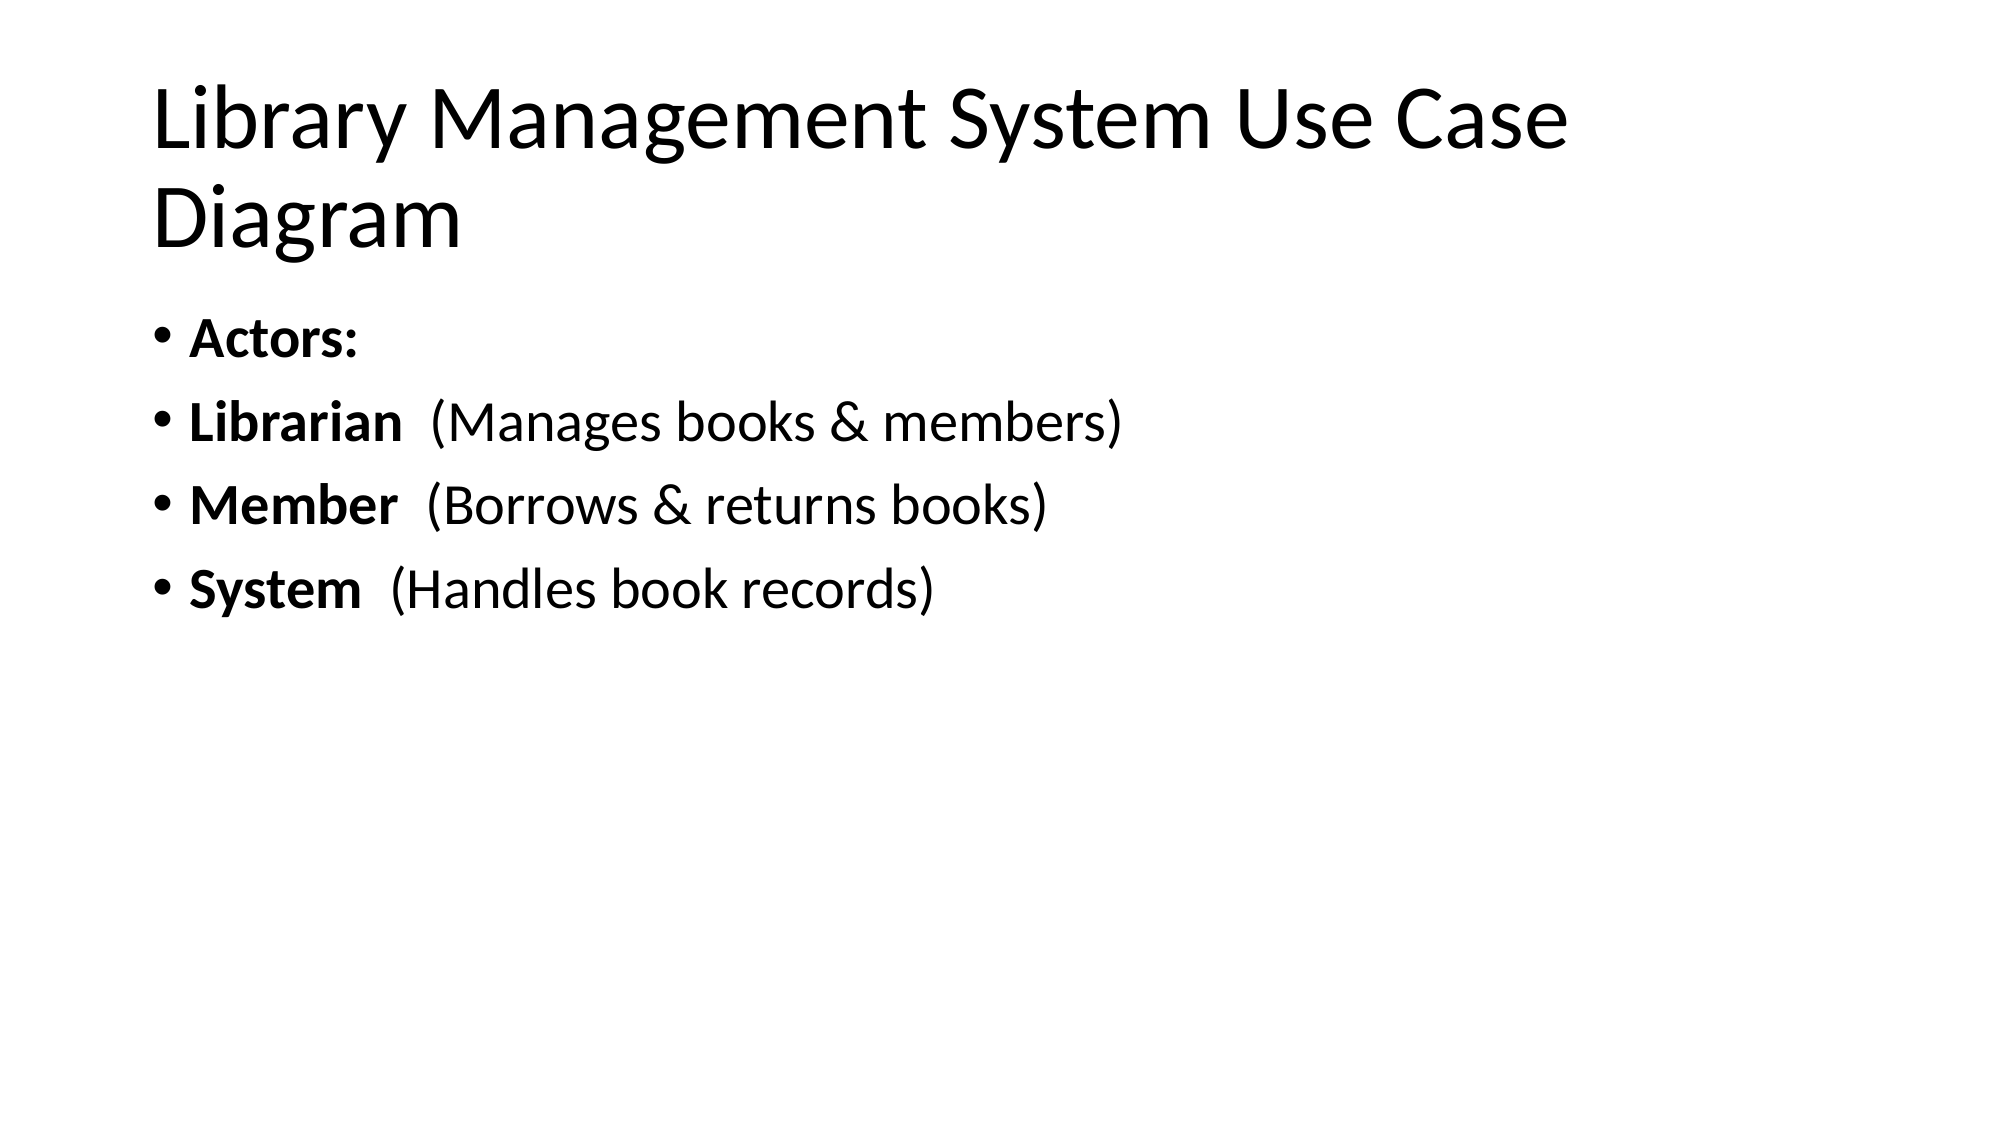

# Library Management System Use Case Diagram
Actors:
Librarian  (Manages books & members)
Member  (Borrows & returns books)
System  (Handles book records)